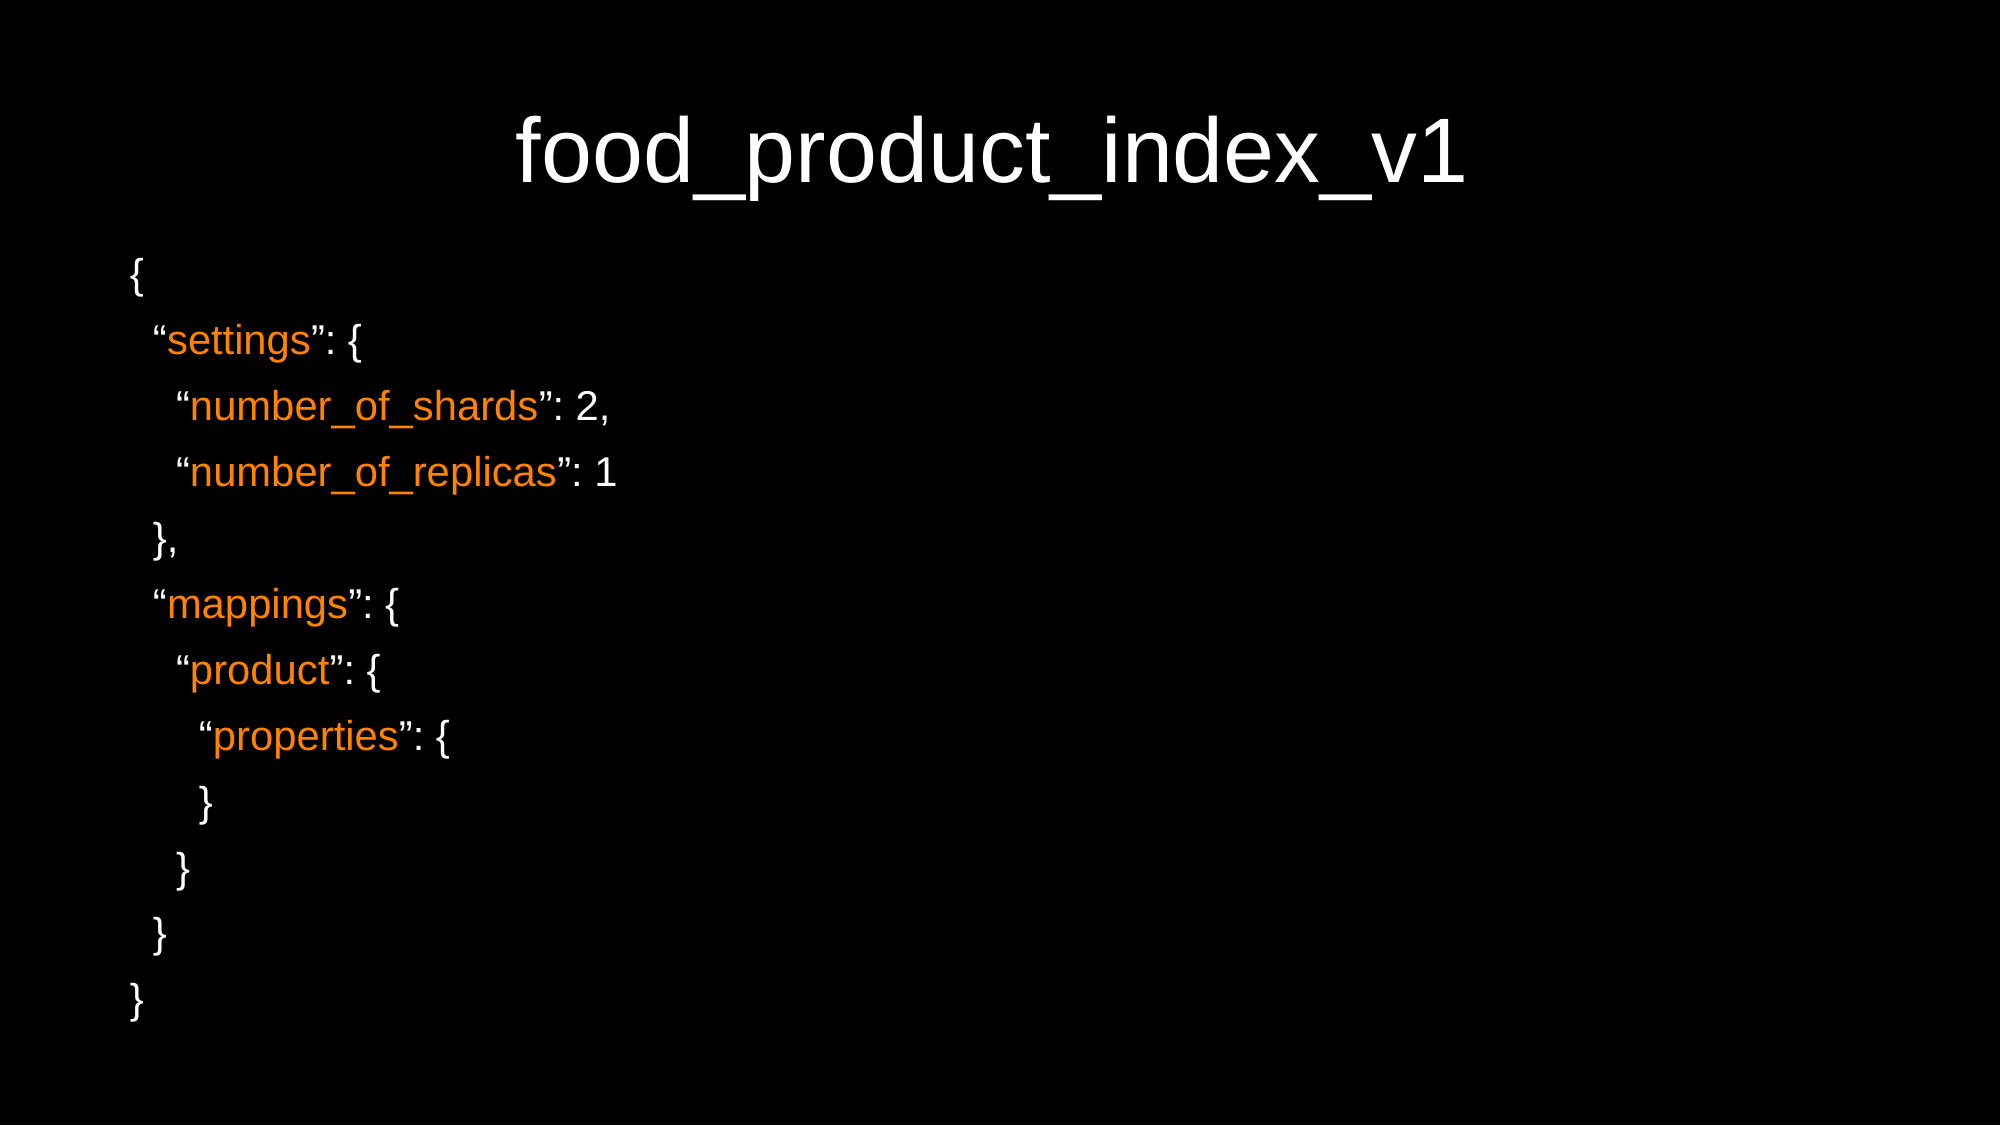

# food_product_index_v1
{
  “settings”: {
    “number_of_shards”: 2,
    “number_of_replicas”: 1
  },
  “mappings”: {
    “product”: {
      “properties”: {
      }
    }
  }
}